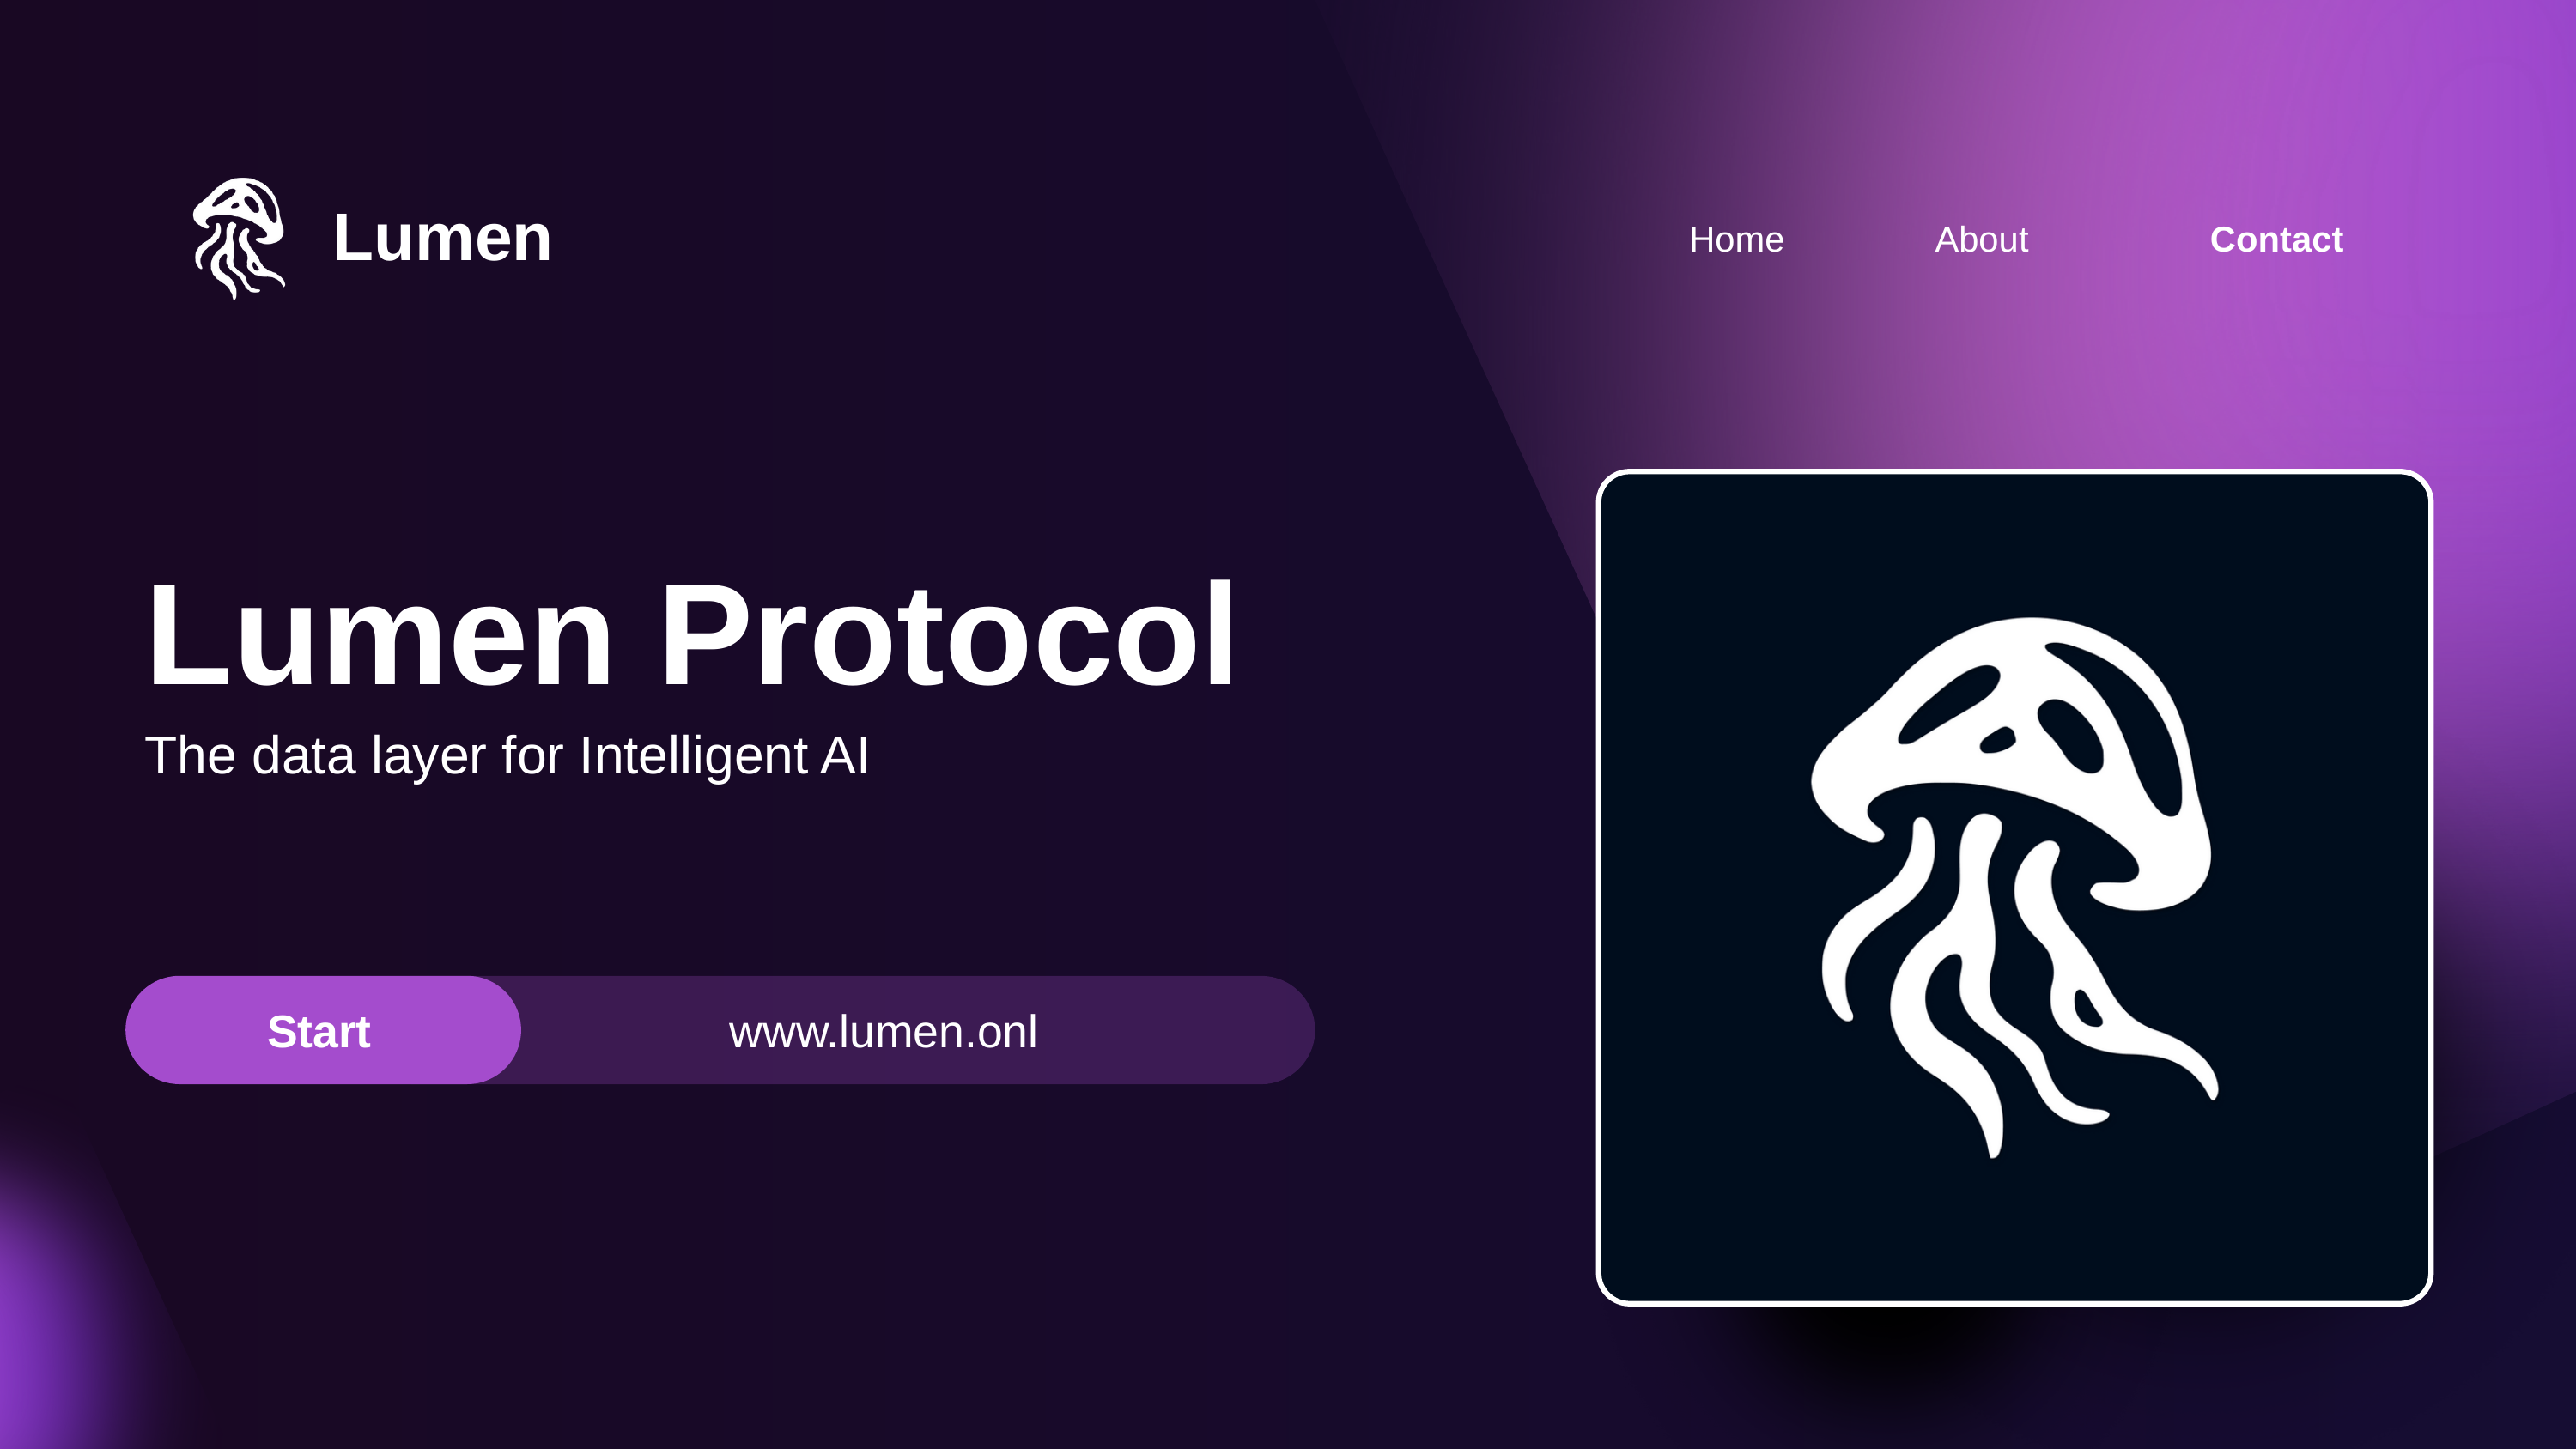

Lumen
Home
About
Contact

Lumen Protocol

The data layer for Intelligent AI

www.lumen.onl
Start